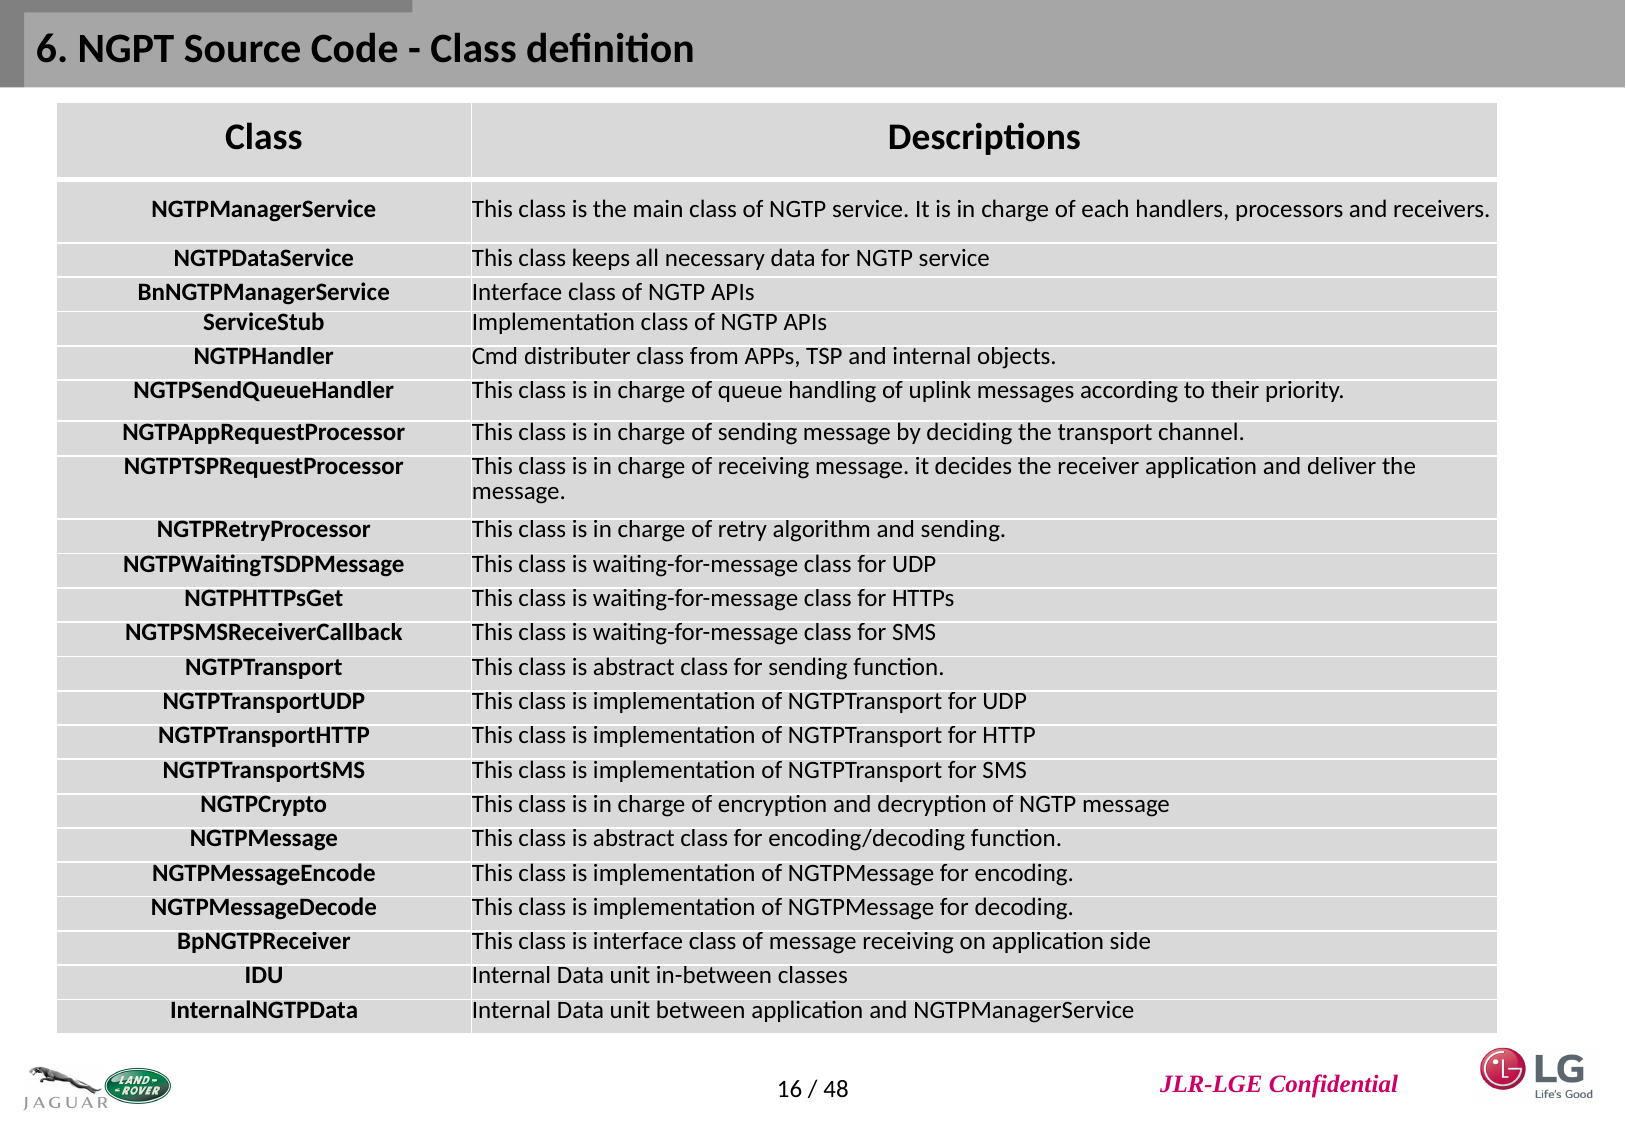

# 6. NGPT Source Code - Class definition
| Class | Descriptions |
| --- | --- |
| NGTPManagerService | This class is the main class of NGTP service. It is in charge of each handlers, processors and receivers. |
| NGTPDataService | This class keeps all necessary data for NGTP service |
| BnNGTPManagerService | Interface class of NGTP APIs |
| ServiceStub | Implementation class of NGTP APIs |
| NGTPHandler | Cmd distributer class from APPs, TSP and internal objects. |
| NGTPSendQueueHandler | This class is in charge of queue handling of uplink messages according to their priority. |
| NGTPAppRequestProcessor | This class is in charge of sending message by deciding the transport channel. |
| NGTPTSPRequestProcessor | This class is in charge of receiving message. it decides the receiver application and deliver the message. |
| NGTPRetryProcessor | This class is in charge of retry algorithm and sending. |
| NGTPWaitingTSDPMessage | This class is waiting-for-message class for UDP |
| NGTPHTTPsGet | This class is waiting-for-message class for HTTPs |
| NGTPSMSReceiverCallback | This class is waiting-for-message class for SMS |
| NGTPTransport | This class is abstract class for sending function. |
| NGTPTransportUDP | This class is implementation of NGTPTransport for UDP |
| NGTPTransportHTTP | This class is implementation of NGTPTransport for HTTP |
| NGTPTransportSMS | This class is implementation of NGTPTransport for SMS |
| NGTPCrypto | This class is in charge of encryption and decryption of NGTP message |
| NGTPMessage | This class is abstract class for encoding/decoding function. |
| NGTPMessageEncode | This class is implementation of NGTPMessage for encoding. |
| NGTPMessageDecode | This class is implementation of NGTPMessage for decoding. |
| BpNGTPReceiver | This class is interface class of message receiving on application side |
| IDU | Internal Data unit in-between classes |
| InternalNGTPData | Internal Data unit between application and NGTPManagerService |